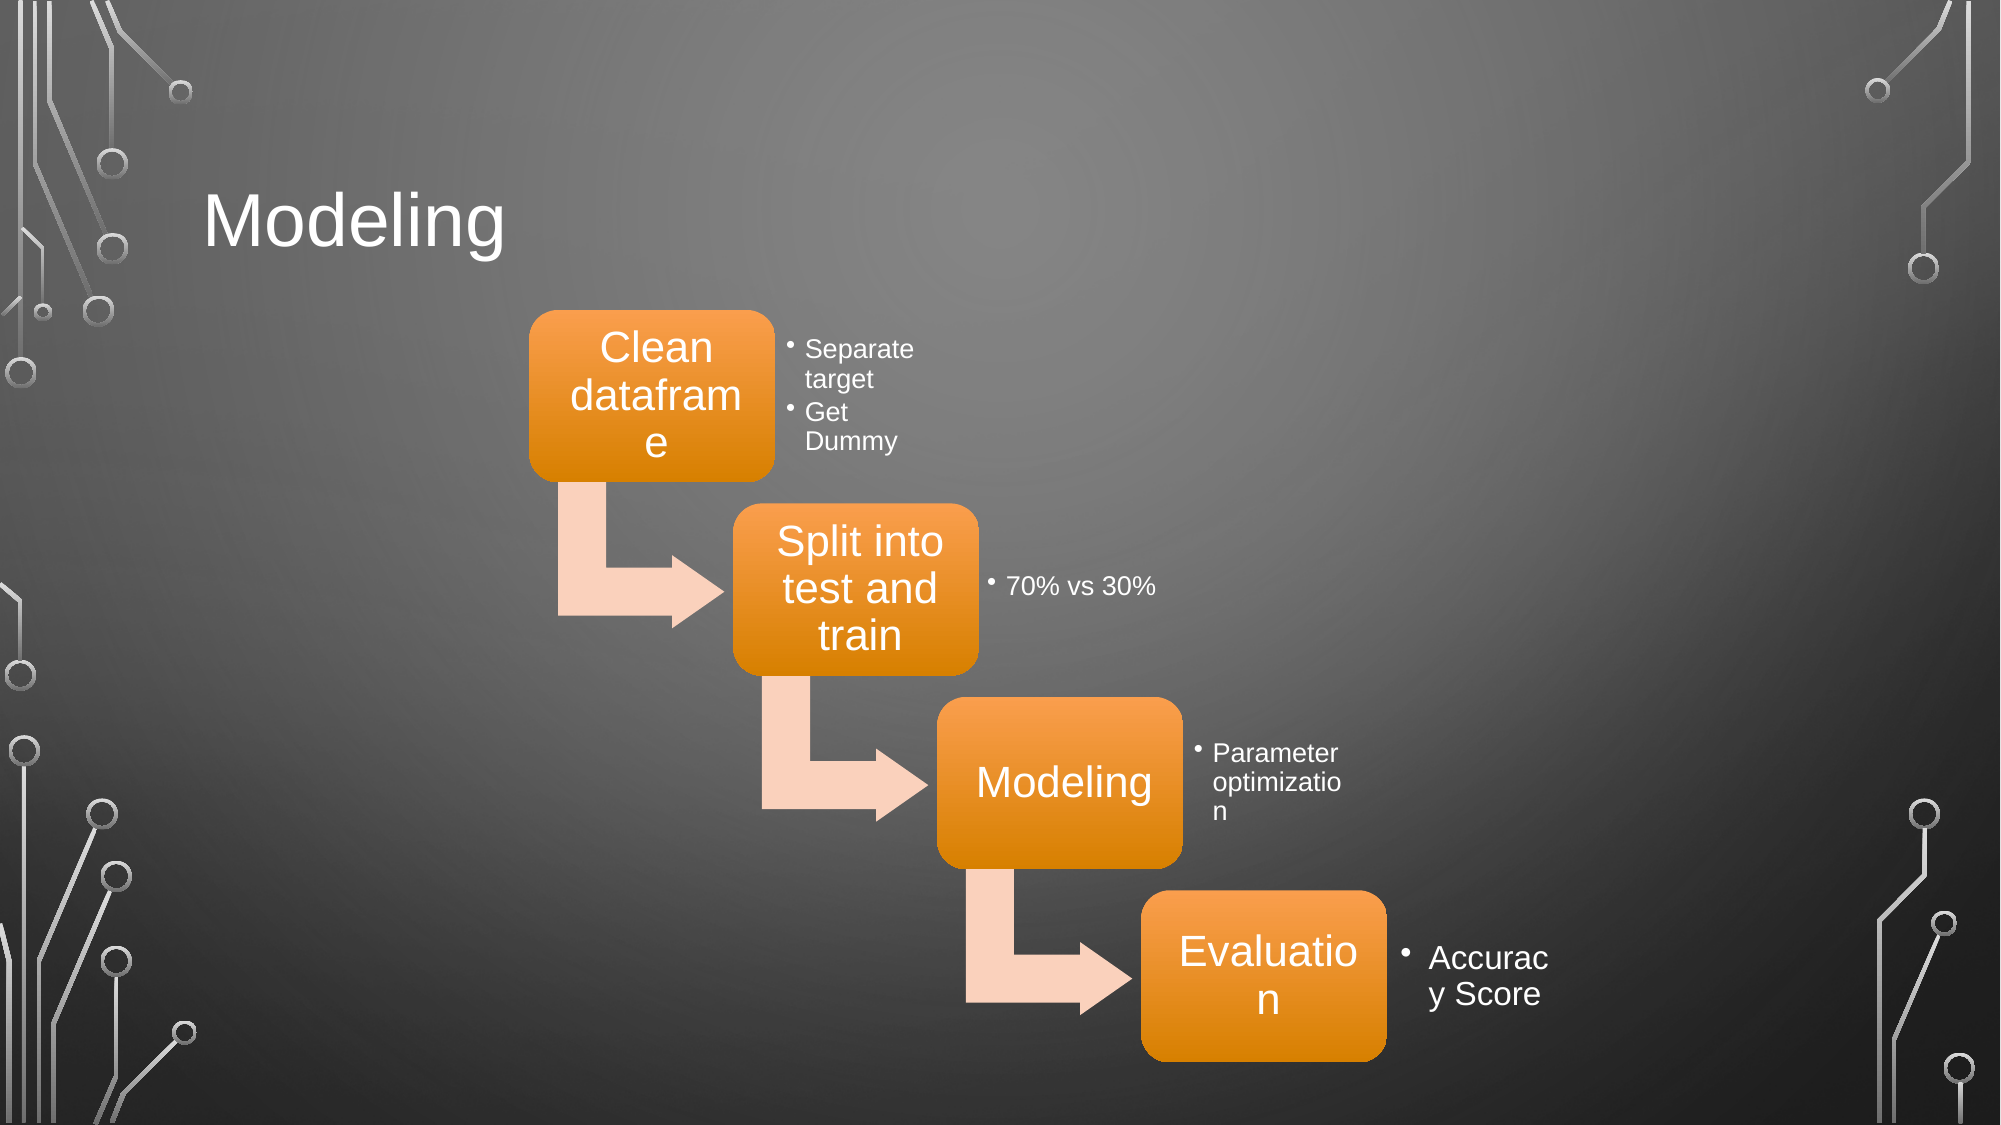

# Modeling
Clean dataframe
Separate target
Get Dummy
Split into test and train
70% vs 30%
Modeling
Parameter optimization
Evaluation
Accuracy Score